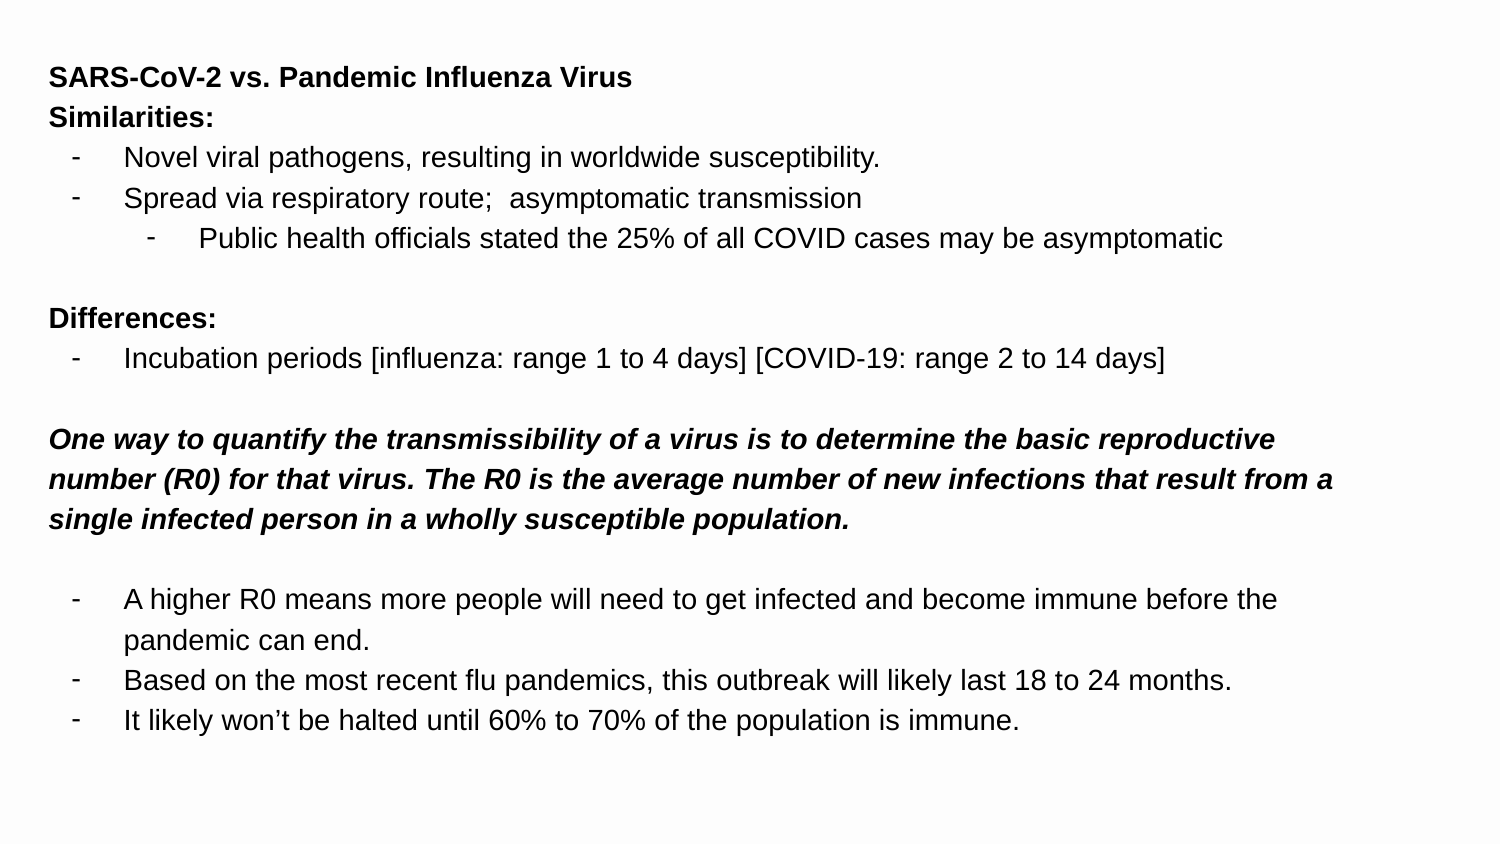

SARS-CoV-2 vs. Pandemic Influenza Virus
Similarities:
Novel viral pathogens, resulting in worldwide susceptibility.
Spread via respiratory route;  asymptomatic transmission
Public health officials stated the 25% of all COVID cases may be asymptomatic

Differences:
Incubation periods [influenza: range 1 to 4 days] [COVID-19: range 2 to 14 days]

One way to quantify the transmissibility of a virus is to determine the basic reproductive number (R0) for that virus. The R0 is the average number of new infections that result from a single infected person in a wholly susceptible population.

A higher R0 means more people will need to get infected and become immune before the pandemic can end.
Based on the most recent flu pandemics, this outbreak will likely last 18 to 24 months.
It likely won’t be halted until 60% to 70% of the population is immune.